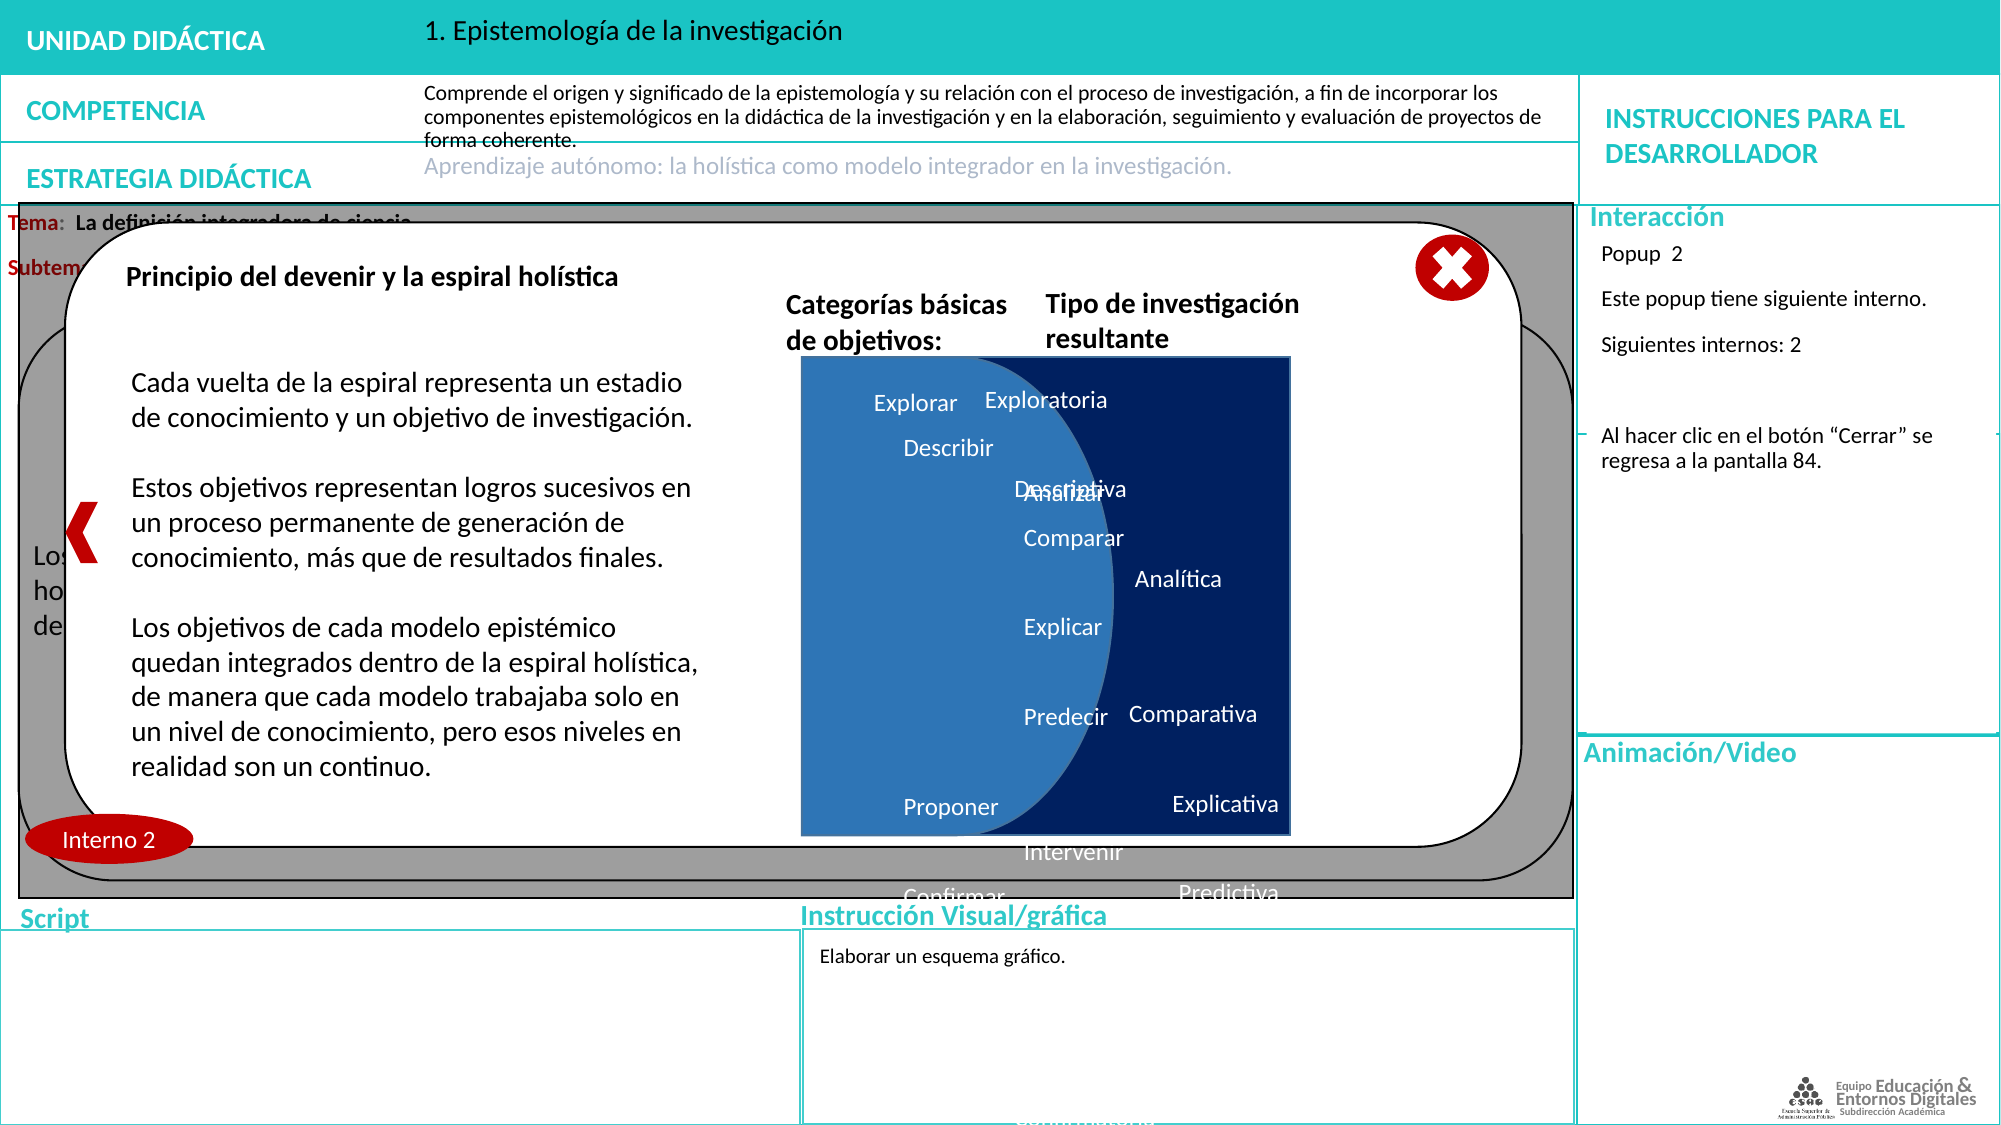

1. Epistemología de la investigación
Comprende el origen y significado de la epistemología y su relación con el proceso de investigación, a fin de incorporar los componentes epistemológicos en la didáctica de la investigación y en la elaboración, seguimiento y evaluación de proyectos de forma coherente.
Aprendizaje autónomo: la holística como modelo integrador en la investigación.

Tema:  La definición integradora de ciencia
Subtema: Principios de la holística

Popup  2
Este popup tiene siguiente interno.
Siguientes internos: 2

Al hacer clic en el botón “Cerrar” se regresa a la pantalla 84.

Principio del devenir y la espiral holística
Tipo de investigación
resultante
Categorías básicas
de objetivos:

Cada vuelta de la espiral representa un estadio de conocimiento y un objetivo de investigación.

Estos objetivos representan logros sucesivos en un proceso permanente de generación de conocimiento, más que de resultados finales.

Los objetivos de cada modelo epistémico quedan integrados dentro de la espiral holística, de manera que cada modelo trabajaba solo en un nivel de conocimiento, pero esos niveles en realidad son un continuo.

Exploratoria
	Descriptiva
		Analítica
			Comparativa
				Explicativa
				Predictiva
			Proyectiva
		Interactiva
	Confirmatoria
Evaluativa
Explorar
	Describir
		Analizar
		Comparar
				Explicar
 				Predecir
			Proponer
		Intervenir
	Confirmar
 Evaluar

Los siguientes son algunos de los principios de la holística que permiten visualizar un modelo integrador del proceso investigativo:

Interno 2

Elaborar un esquema gráfico.